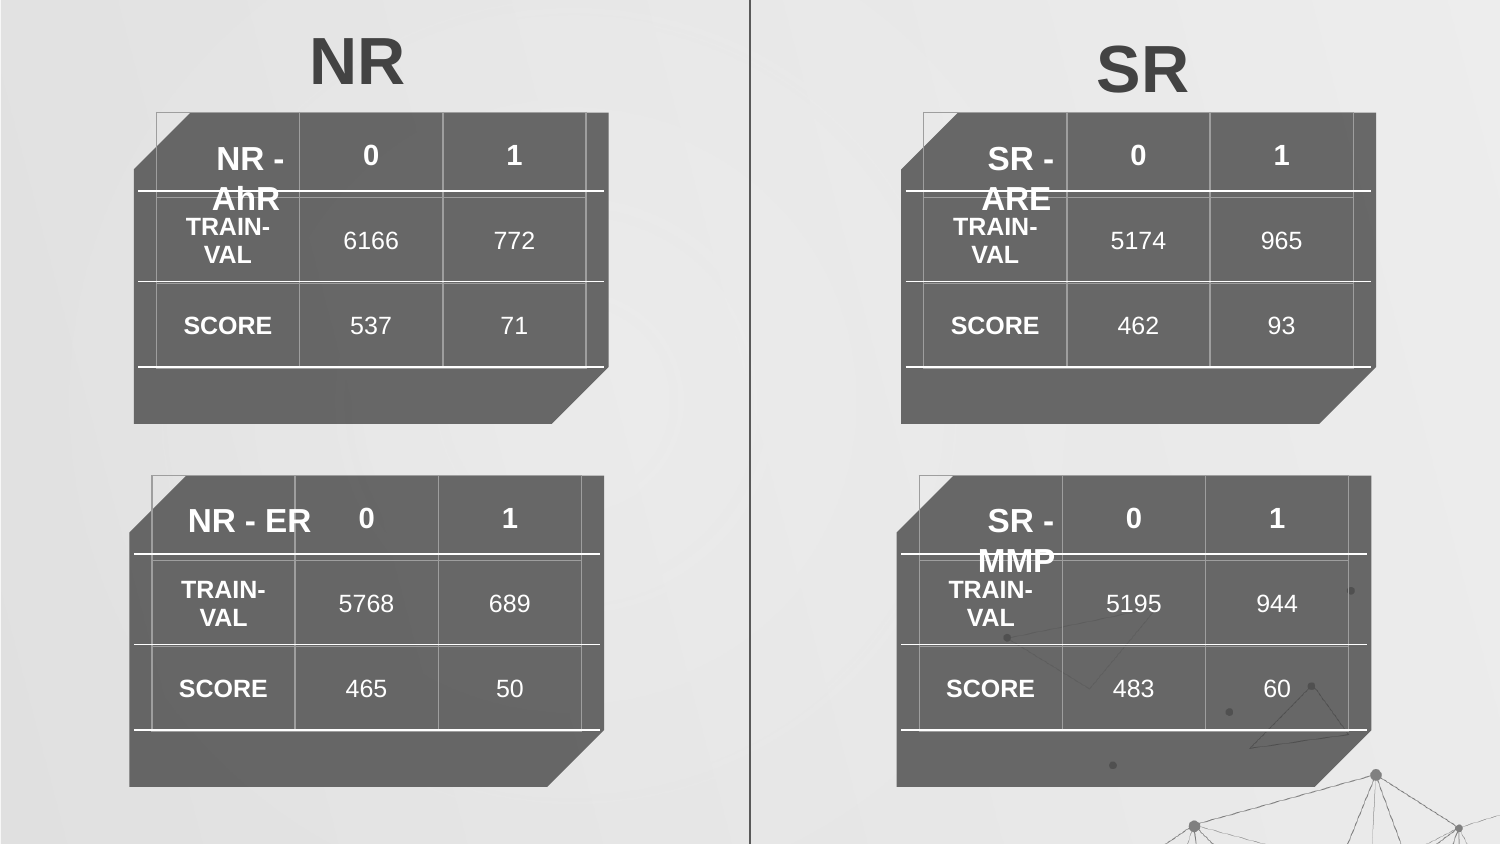

# NR
SR

|  | 0 | 1 |
| --- | --- | --- |
| TRAIN-VAL | 6166 | 772 |
| SCORE | 537 | 71 |

|  | 0 | 1 |
| --- | --- | --- |
| TRAIN-VAL | 5174 | 965 |
| SCORE | 462 | 93 |
NR - AhR
SR - ARE

|  | 0 | 1 |
| --- | --- | --- |
| TRAIN-VAL | 5768 | 689 |
| SCORE | 465 | 50 |

|  | 0 | 1 |
| --- | --- | --- |
| TRAIN-VAL | 5195 | 944 |
| SCORE | 483 | 60 |
NR - ER
SR - MMP